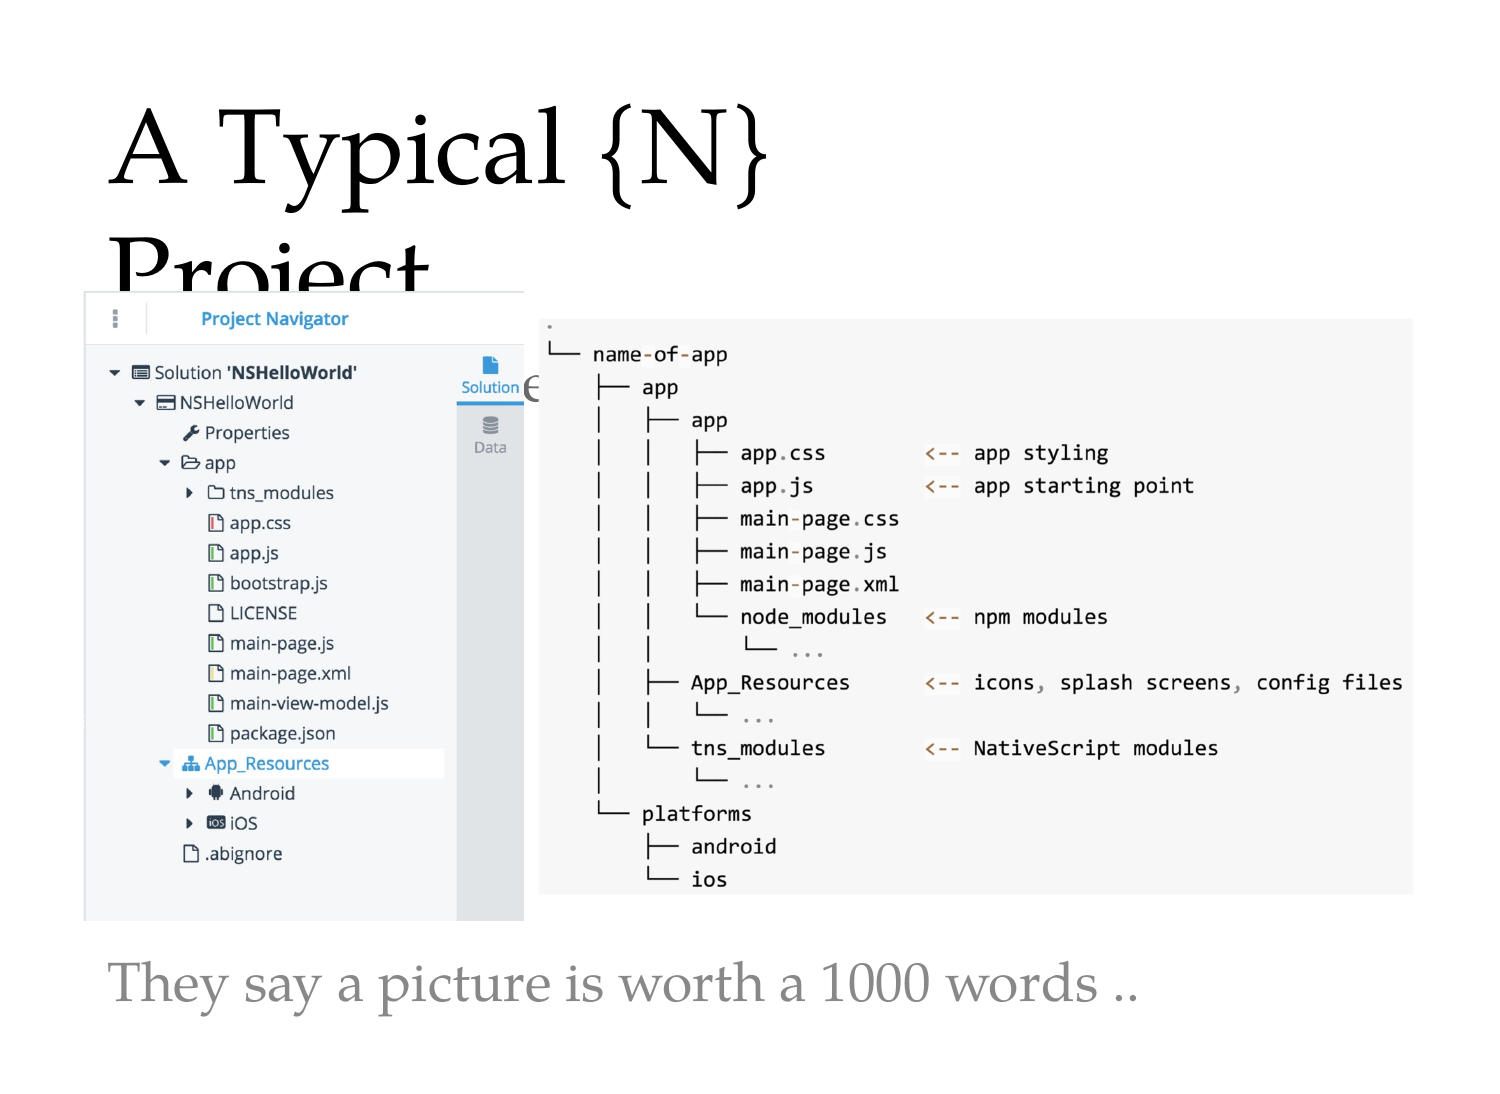

A Typical {N} Project
All your components in one place

They say a picture is worth a 1000 words ..